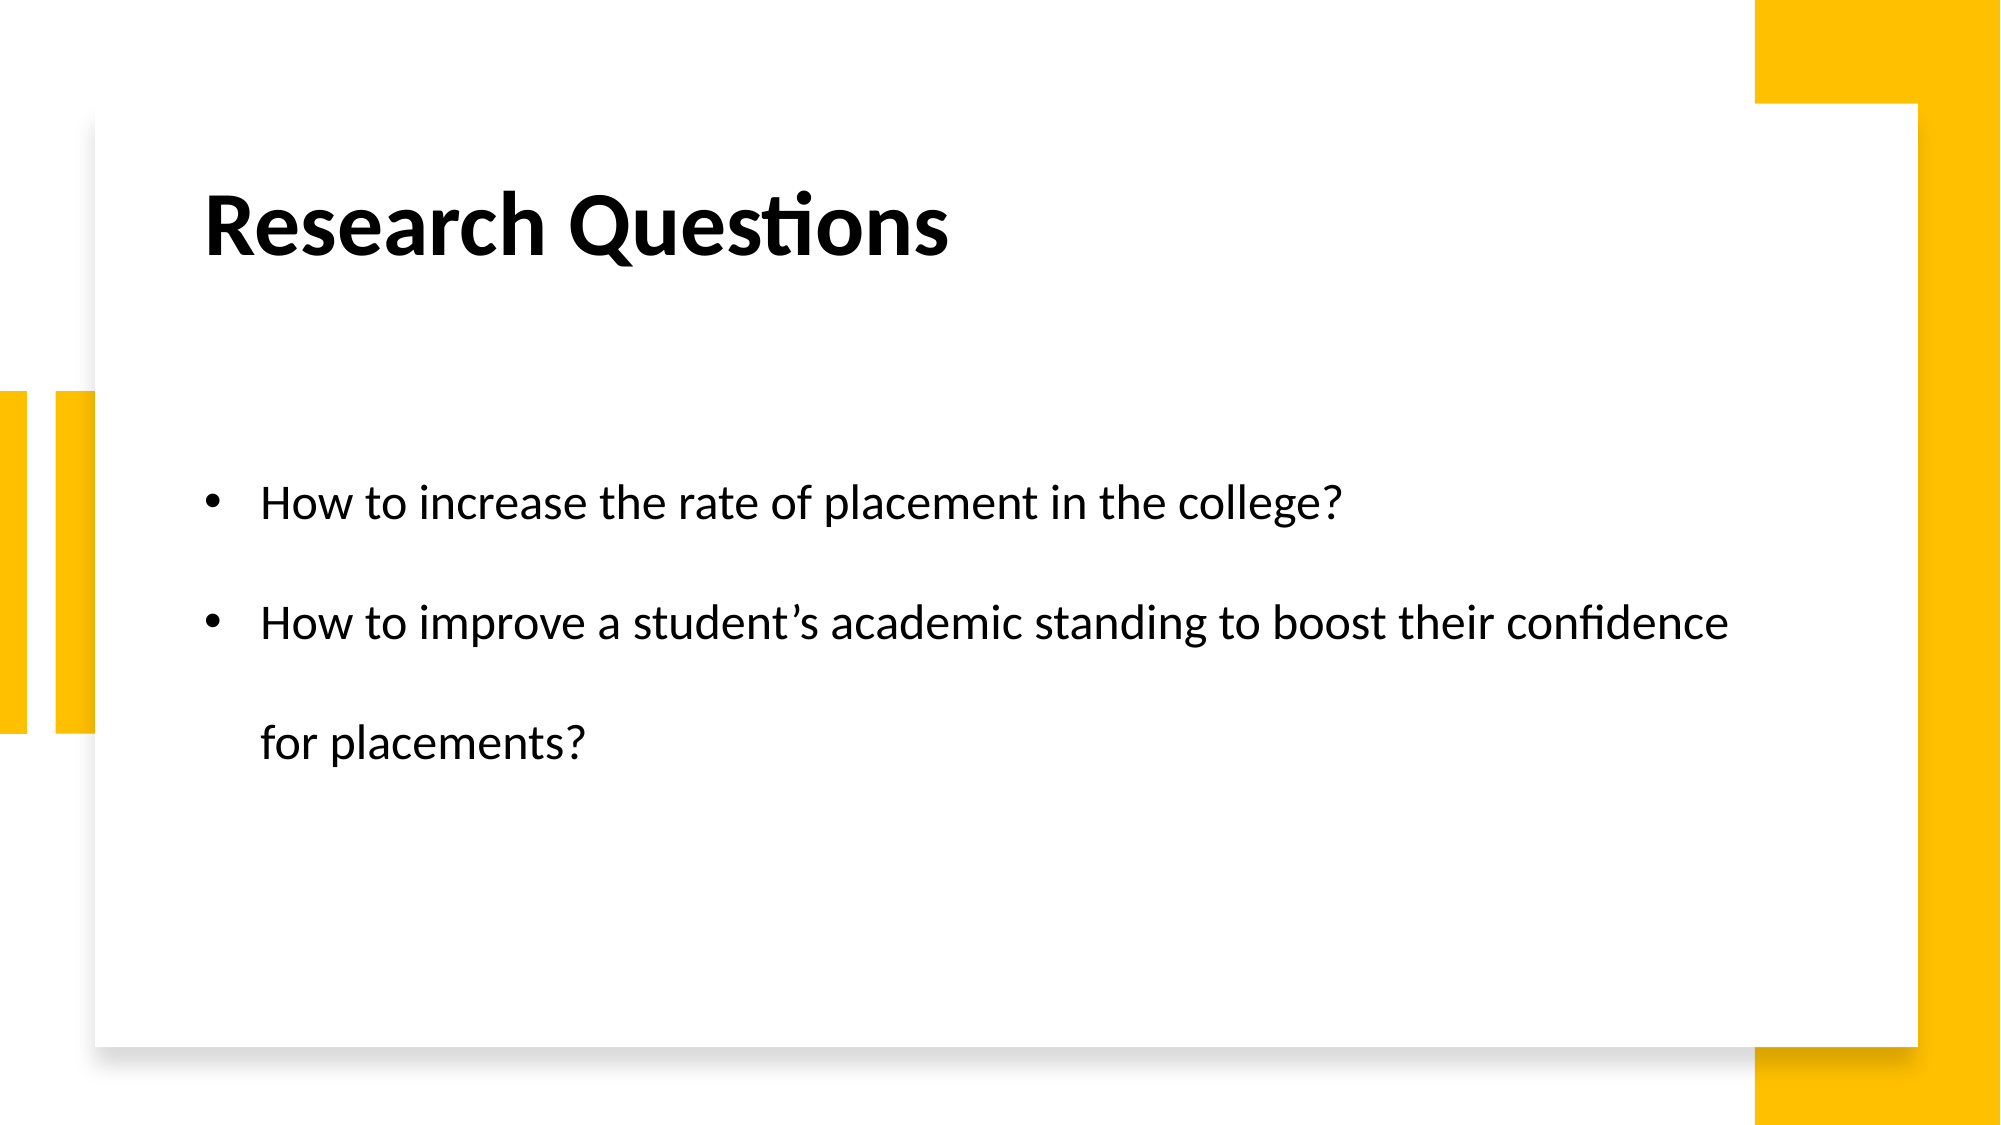

Research Questions

How to increase the rate of placement in the college?
How to improve a student’s academic standing to boost their confidence for placements?